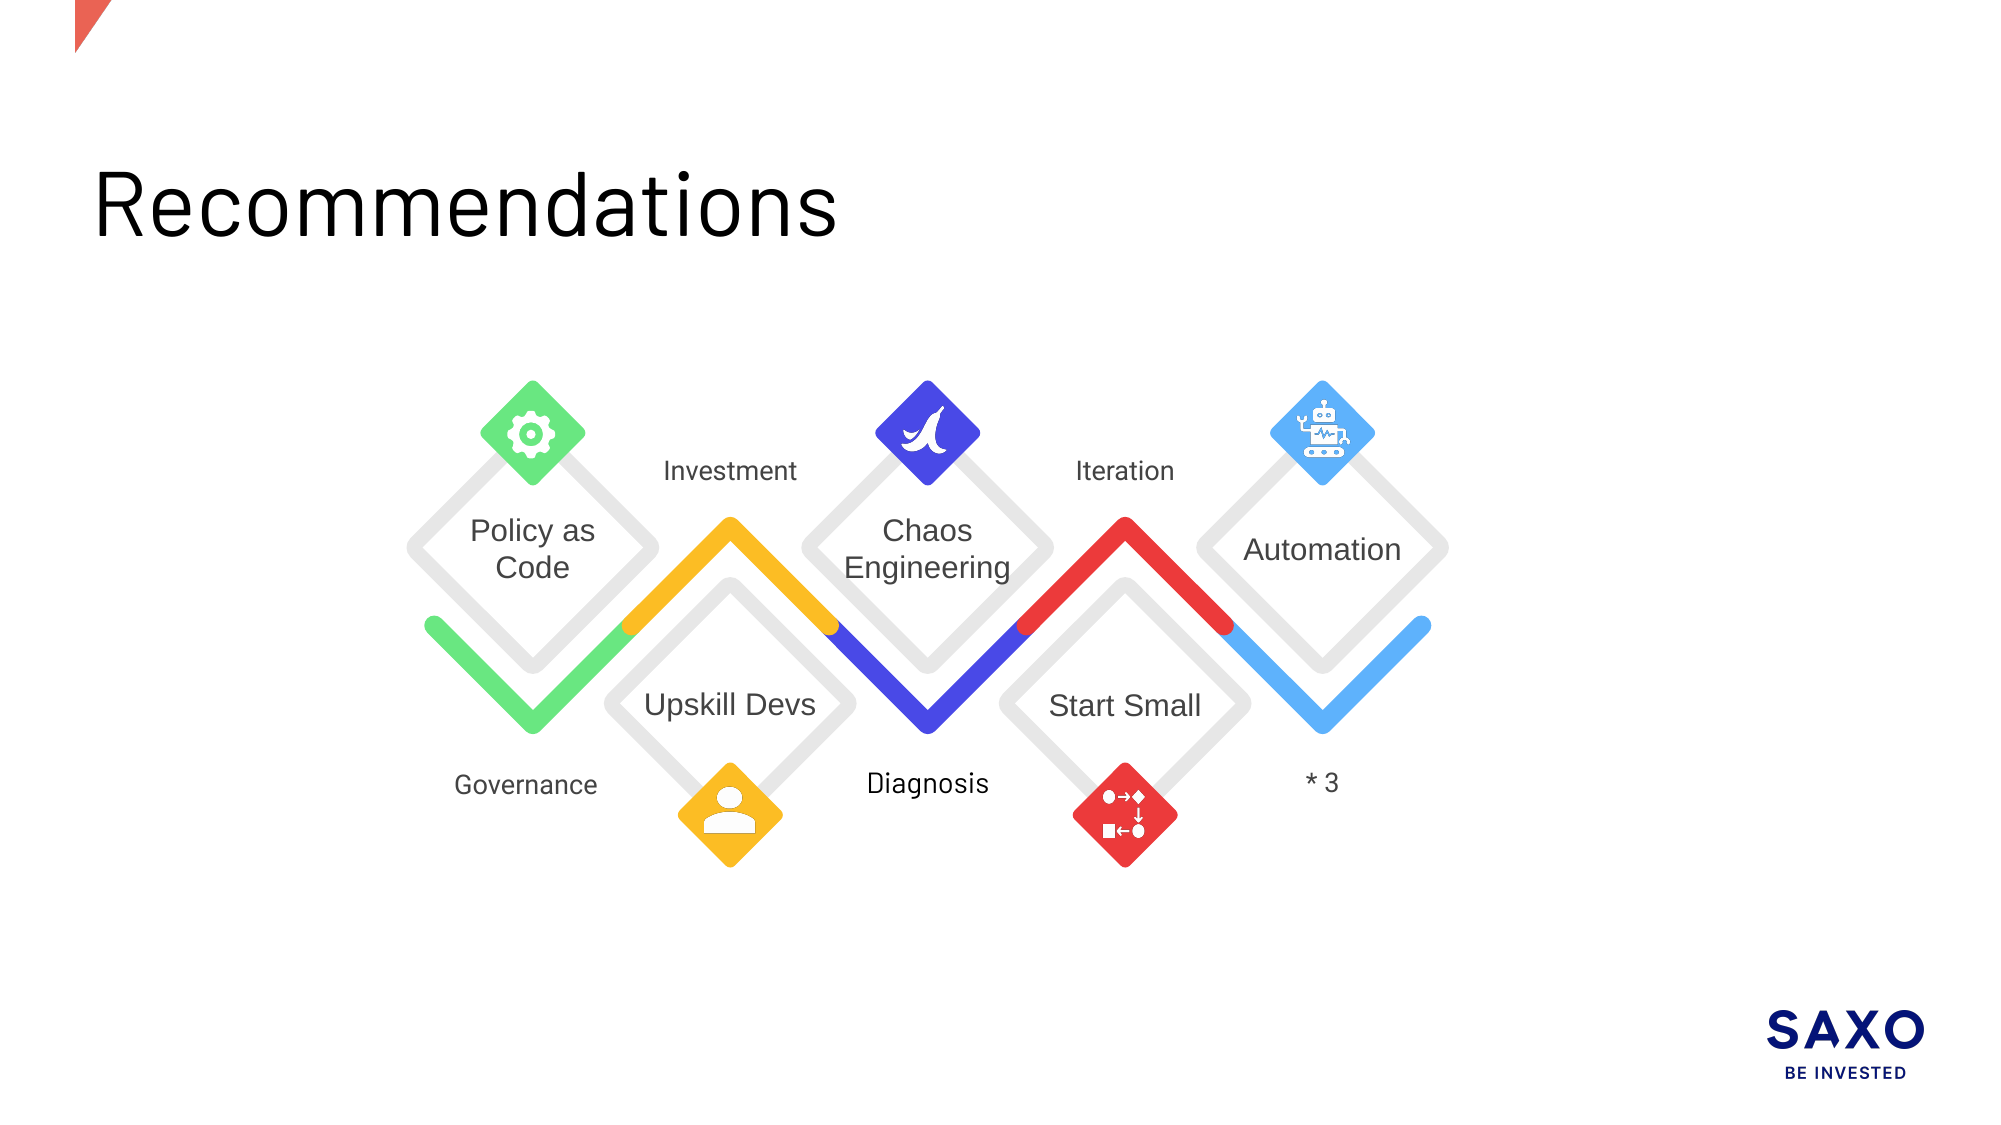

# Recommendations

Policy as Code

Governance

Chaos Engineering

Diagnosis

Automation

* 3

Investment

Upskill Devs

Iteration

Start Small